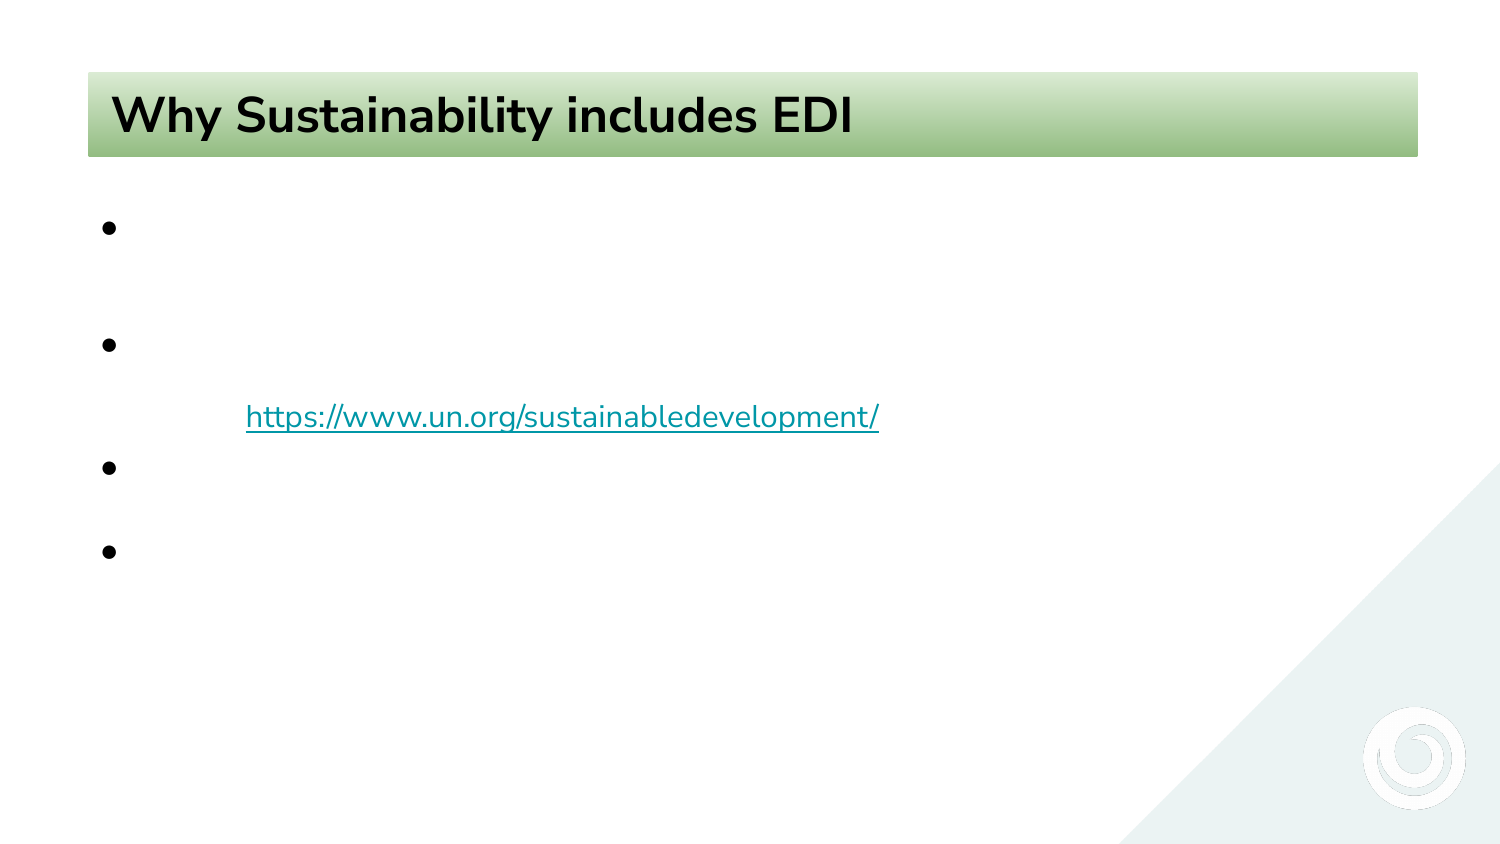

# Why Sustainability includes EDI
Sustainable development is development that meets the needs of the present without compromising the ability of future generations to meet their own needs.
–  The Brundtland Report, UN (WCED)
In 2017, The UN proposed 17 Sustainable Development Goals (SDGs) as a ‘roadmap’ combating violent conflict, inequality, and environmental degradation, including climate change: https://www.un.org/sustainabledevelopment/
The UN goals emphasised a view that sustainable development combines social benefits and environmental protection with economic growth
It is not considered sustainable to sideline the needs and contributions of disadvantaged or marginalised populations